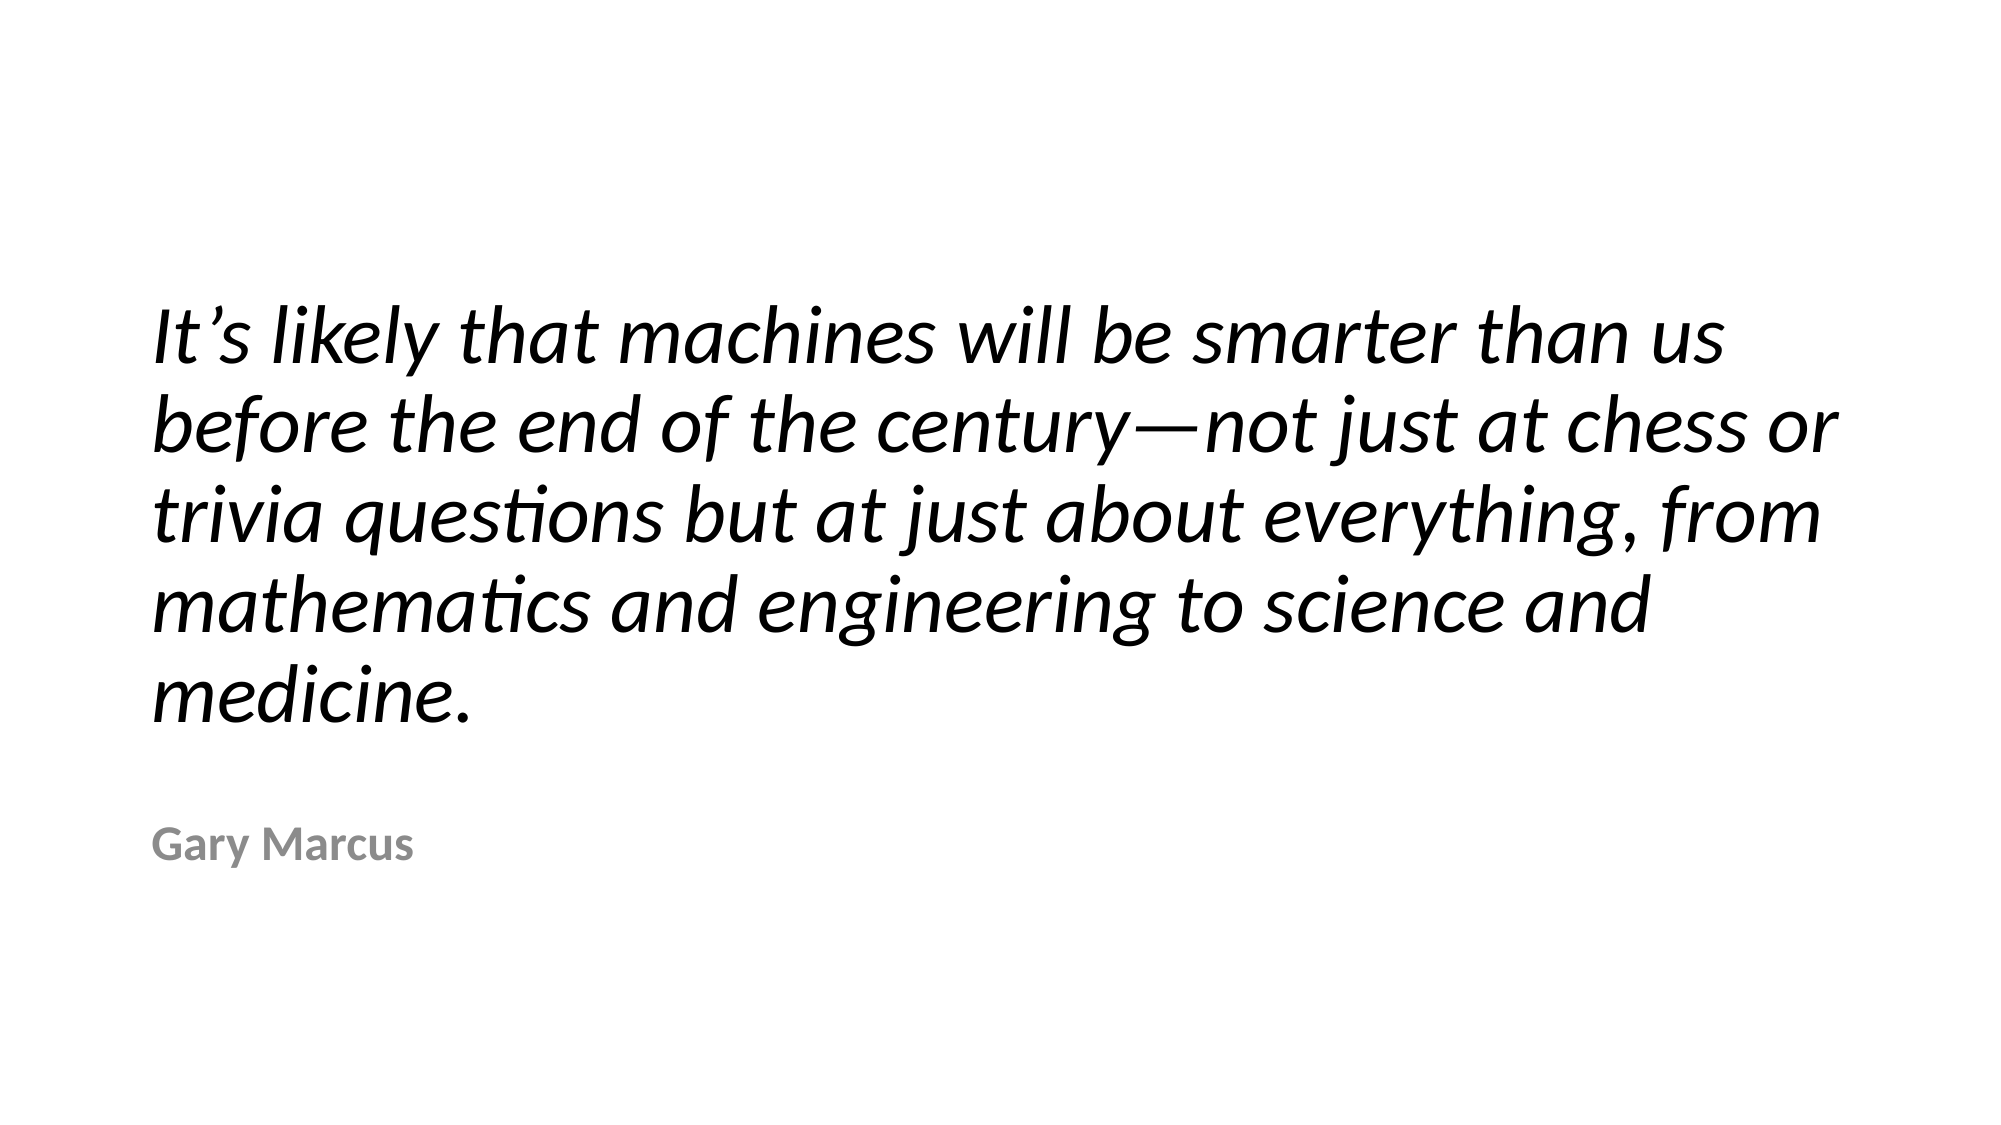

# It’s likely that machines will be smarter than us before the end of the century—not just at chess or trivia questions but at just about everything, from mathematics and engineering to science and medicine.
Gary Marcus